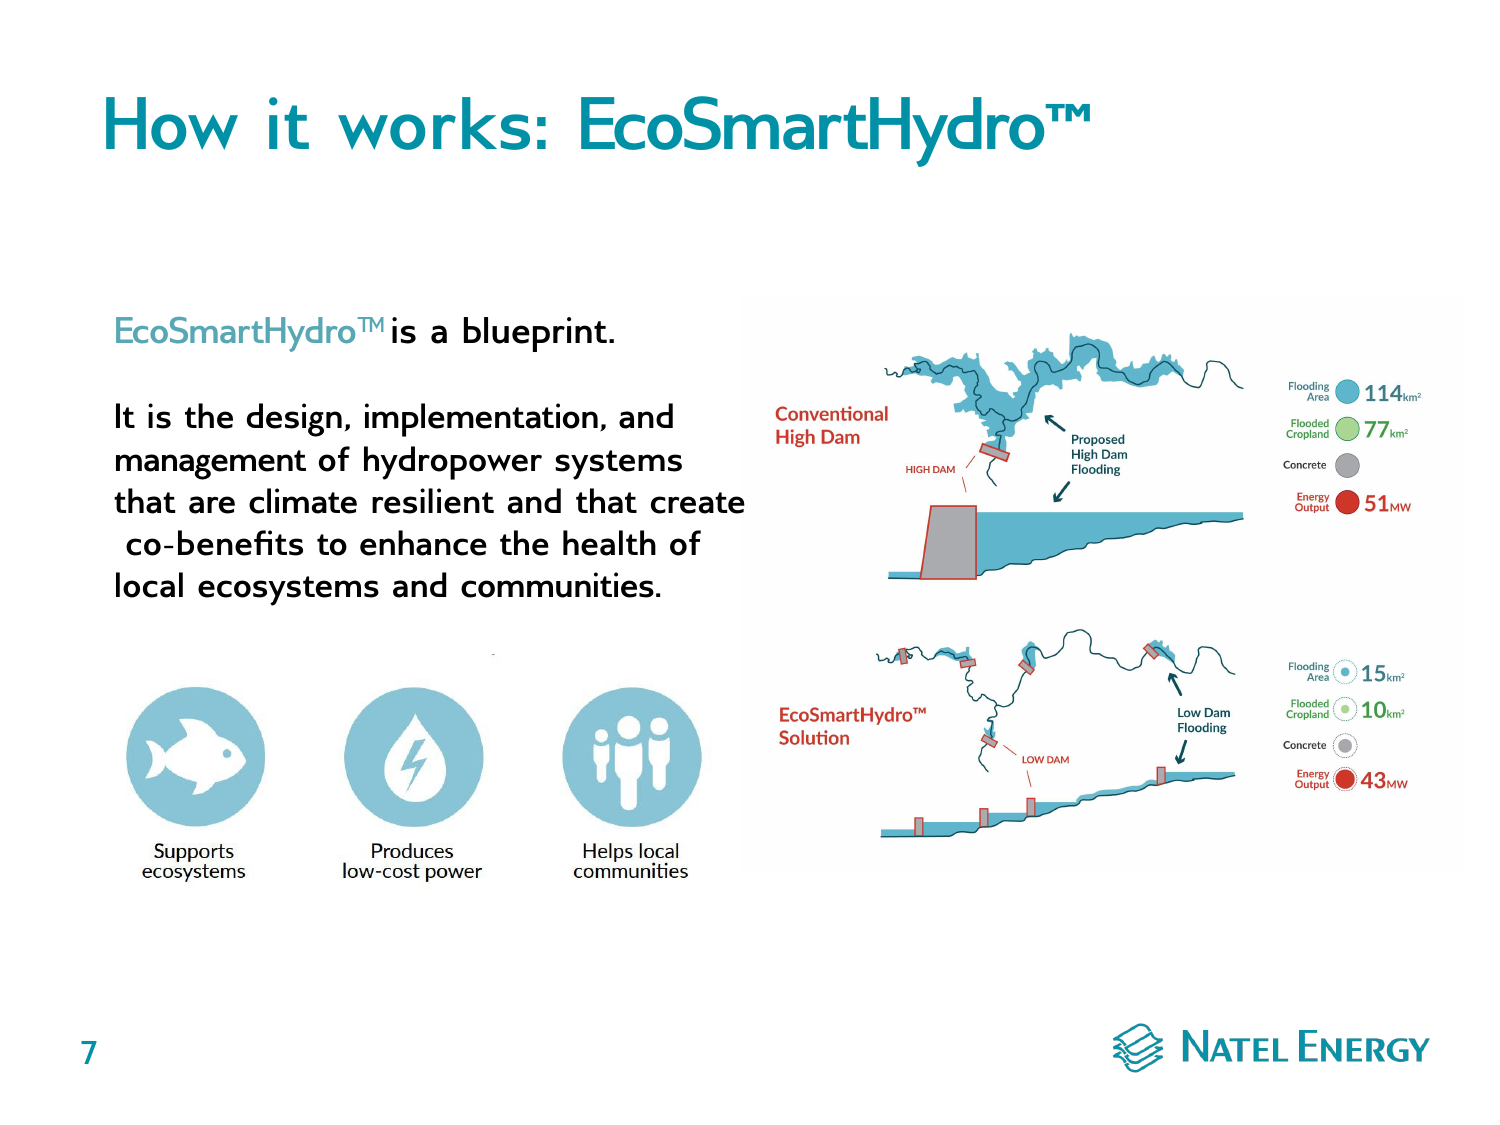

# How it works: EcoSmartHydro™

EcoSmartHydroTM is a blueprint.

It is the design, implementation, and  management of hydropower systems  that are climate resilient and that create  co-benefits to enhance the health of  local ecosystems and communities.

7